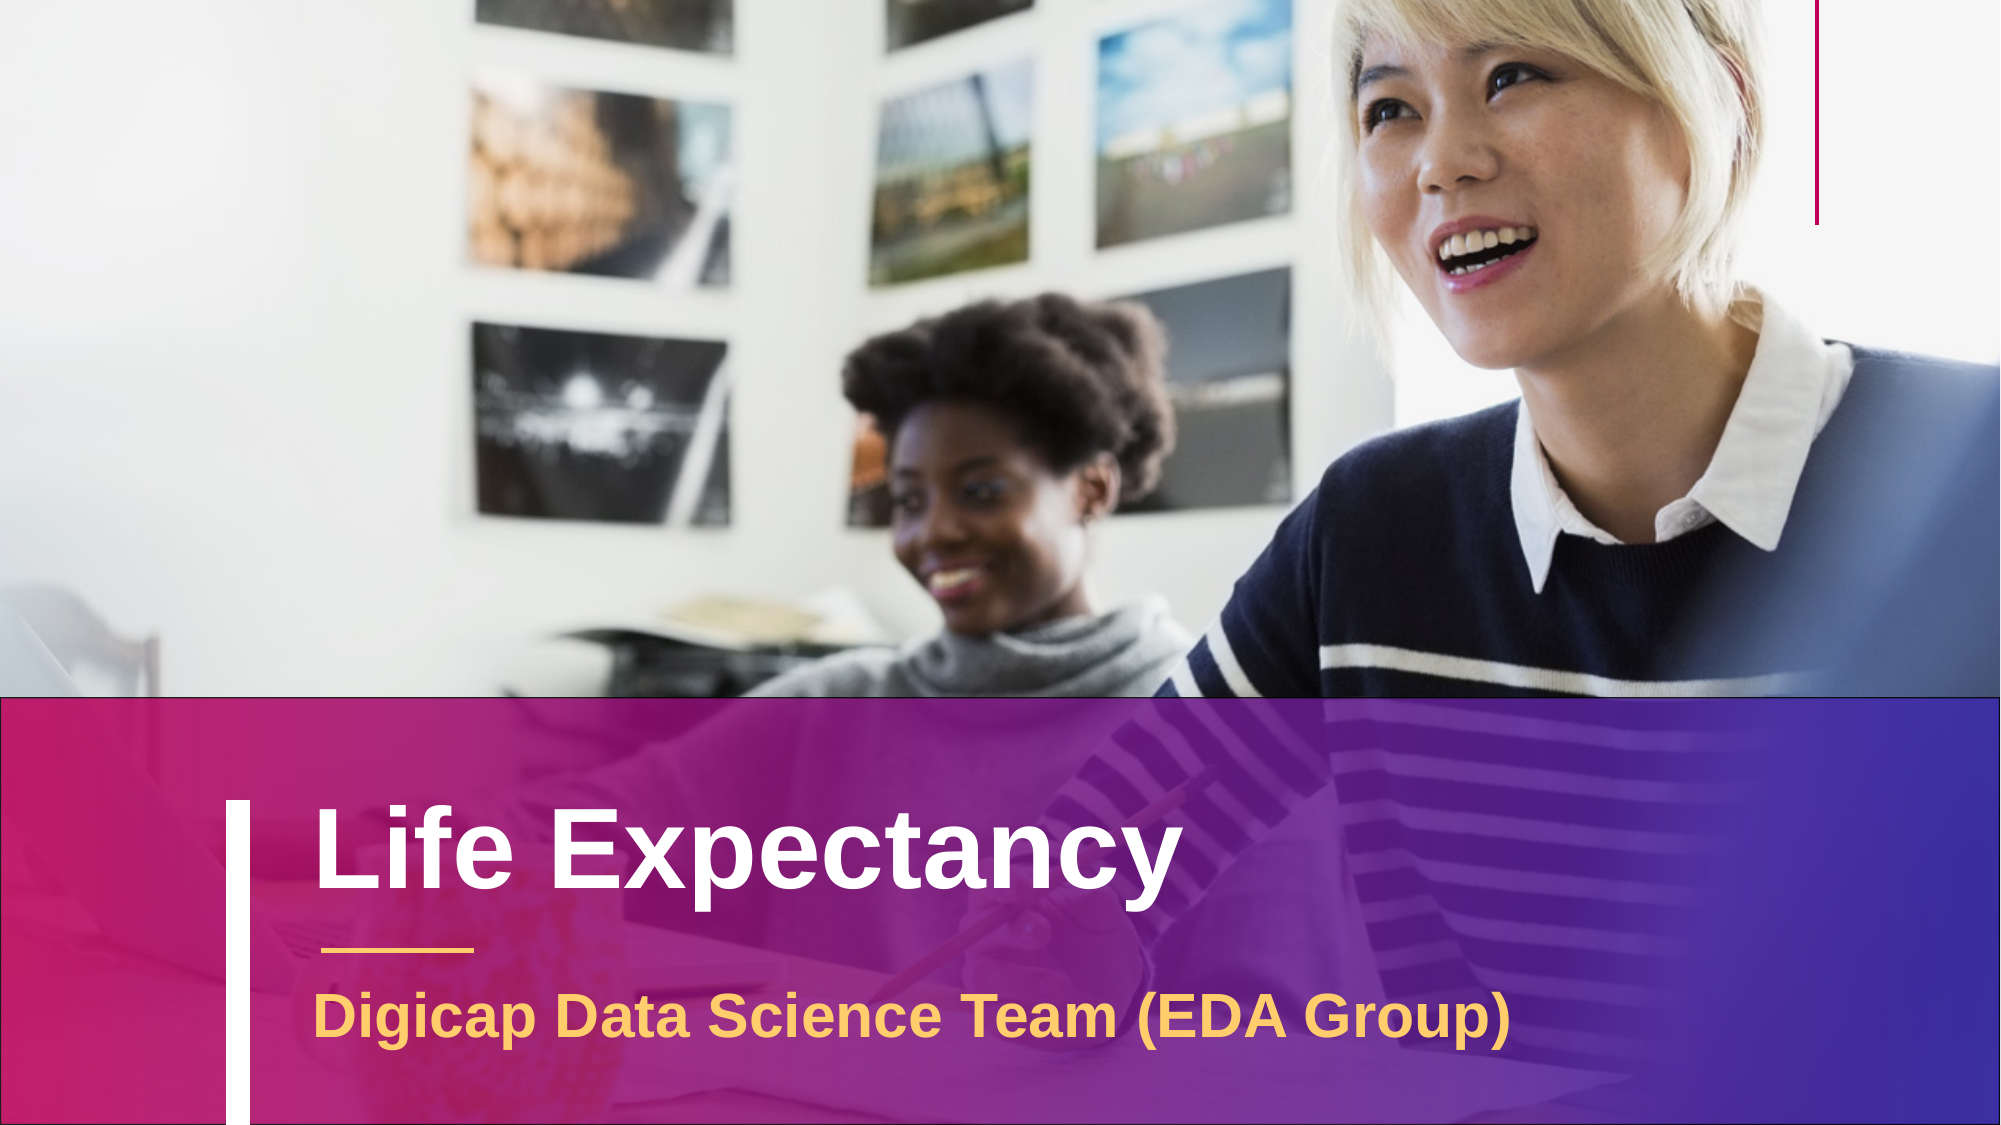

# Life Expectancy
Digicap Data Science Team (EDA Group)